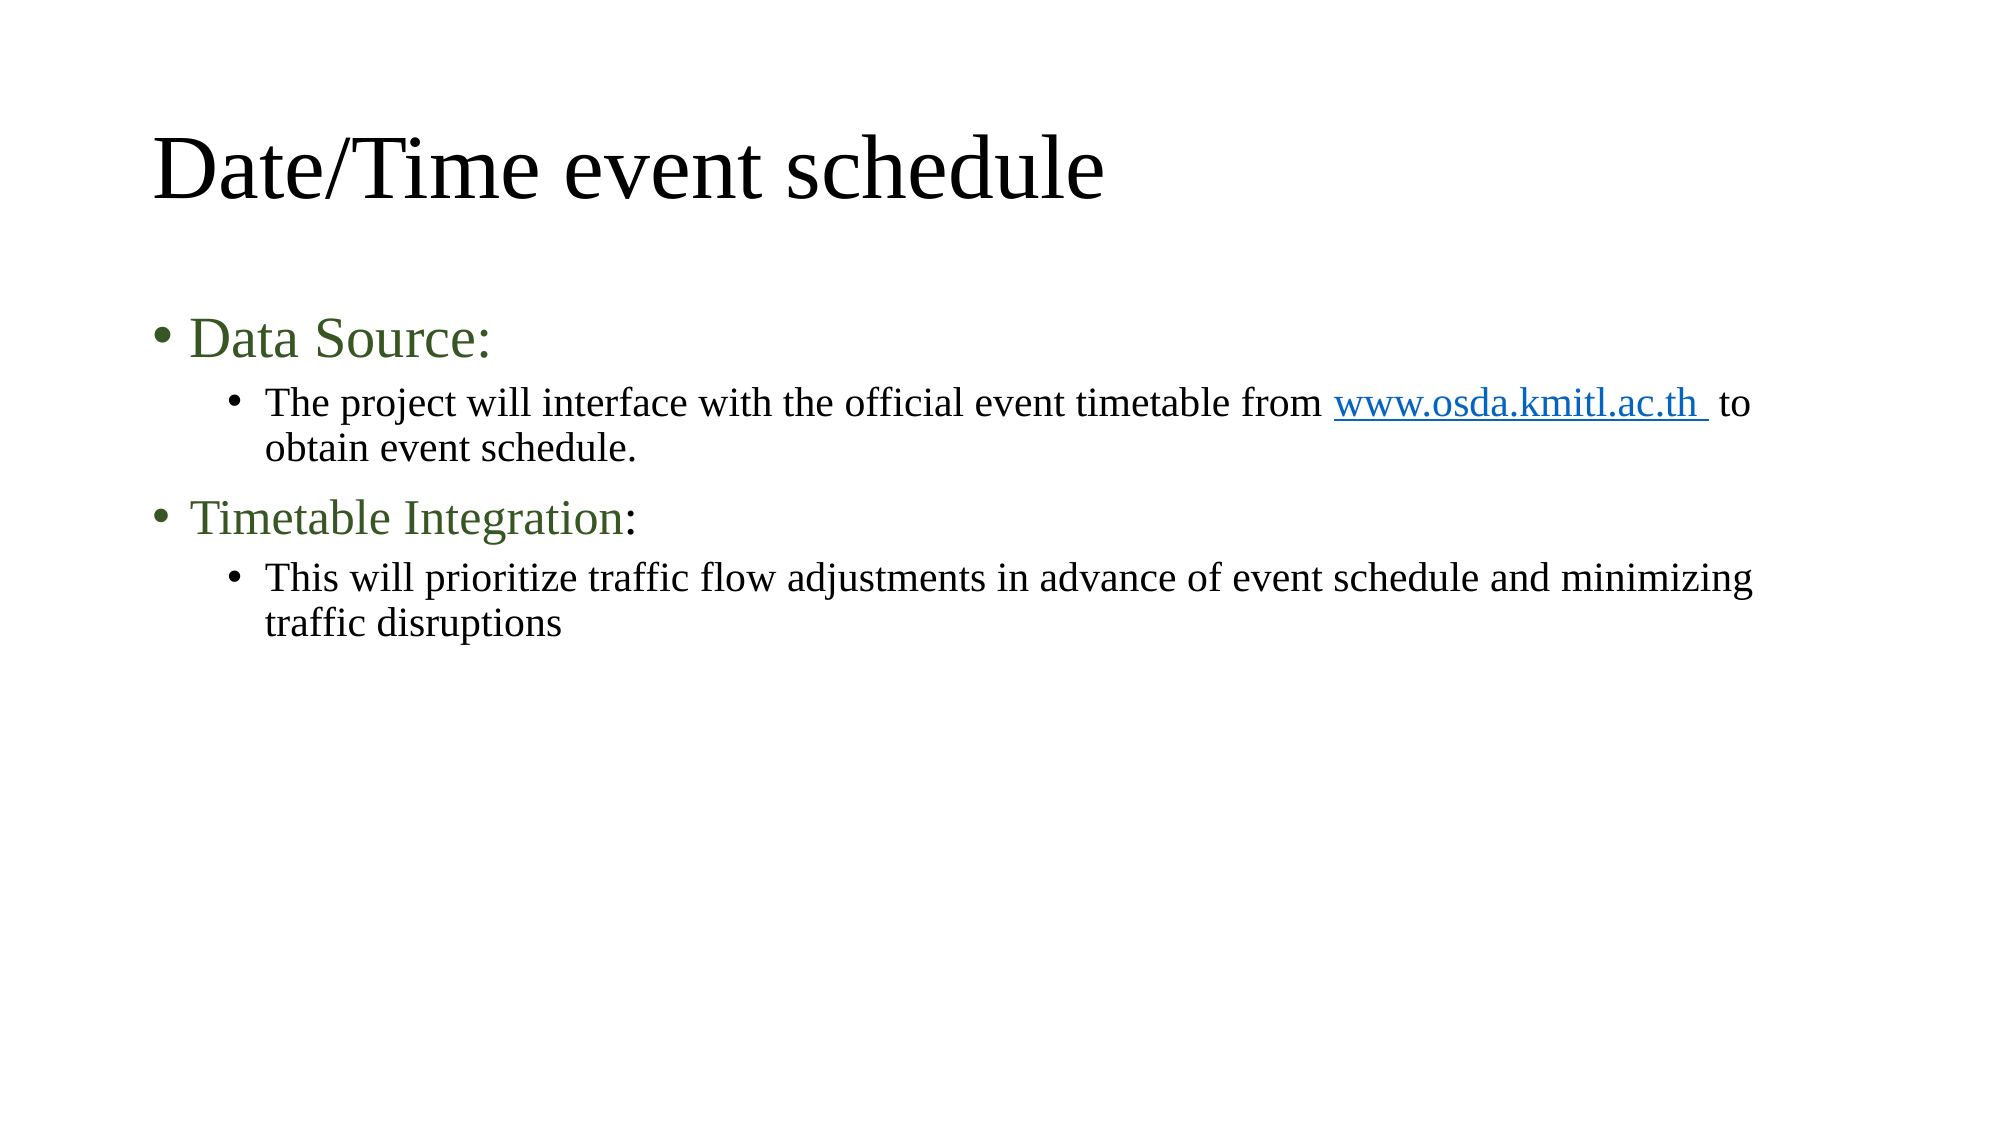

# Date/Time event schedule
Data Source:
The project will interface with the official event timetable from www.osda.kmitl.ac.th  to obtain event schedule.
Timetable Integration:
This will prioritize traffic flow adjustments in advance of event schedule and minimizing traffic disruptions